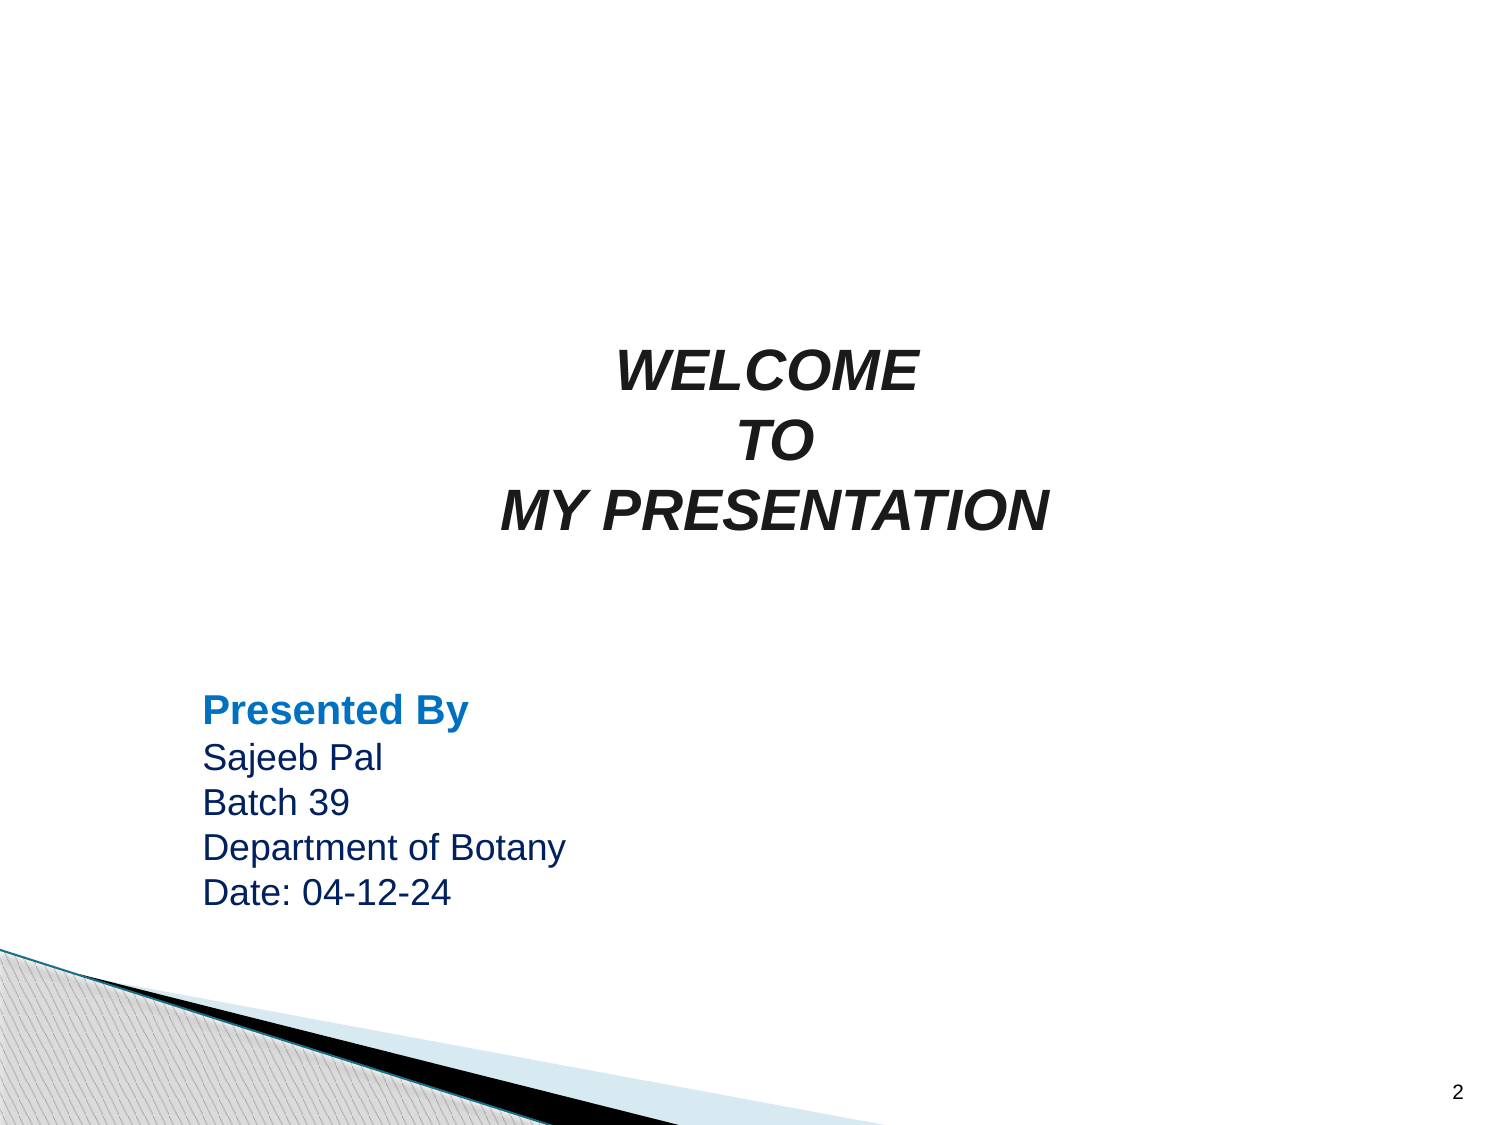

WELCOME
TO
MY PRESENTATION
Presented By
Sajeeb Pal
Batch 39
Department of Botany
Date: 04-12-24
2